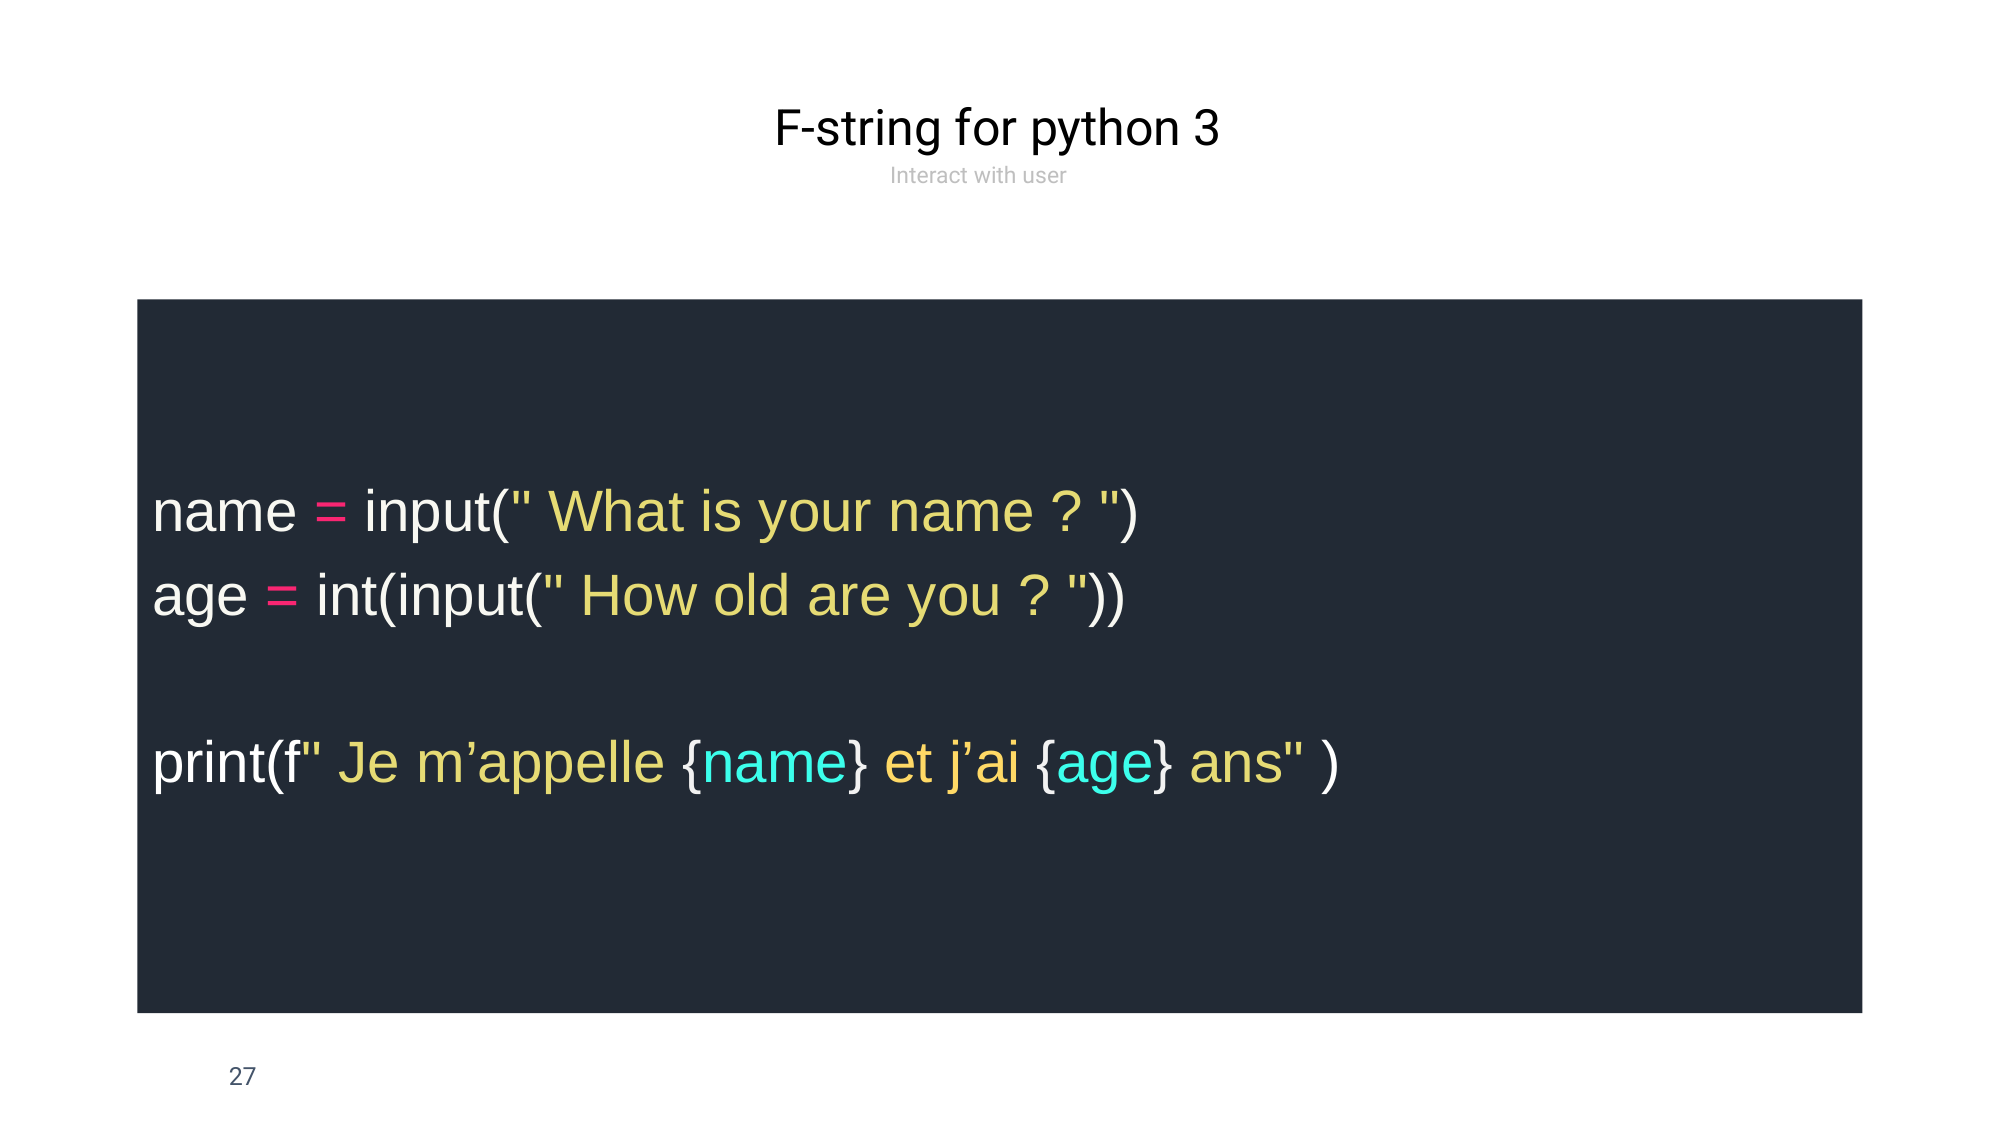

F-string for python 3
Interact with user

name = input(" What is your name ? ")
age = int(input(" How old are you ? "))

print(f" Je m’appelle {name} et j’ai {age} ans" )

27